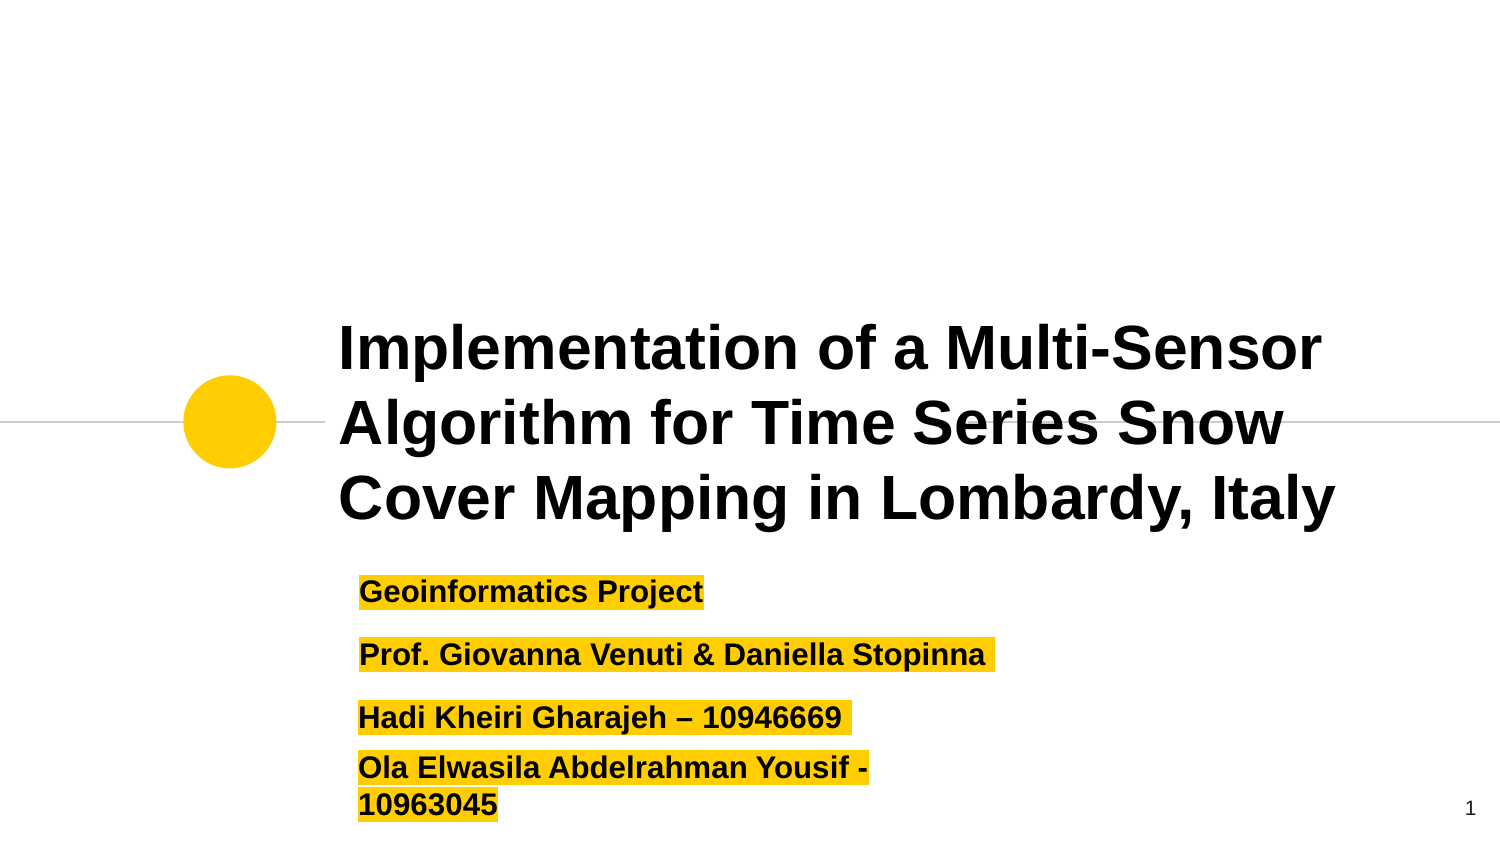

# Implementation of a Multi-Sensor Algorithm for Time Series Snow Cover Mapping in Lombardy, Italy
Geoinformatics Project

Prof. Giovanna Venuti & Daniella Stopinna
Hadi Kheiri Gharajeh – 10946669
Ola Elwasila Abdelrahman Yousif - 10963045
1